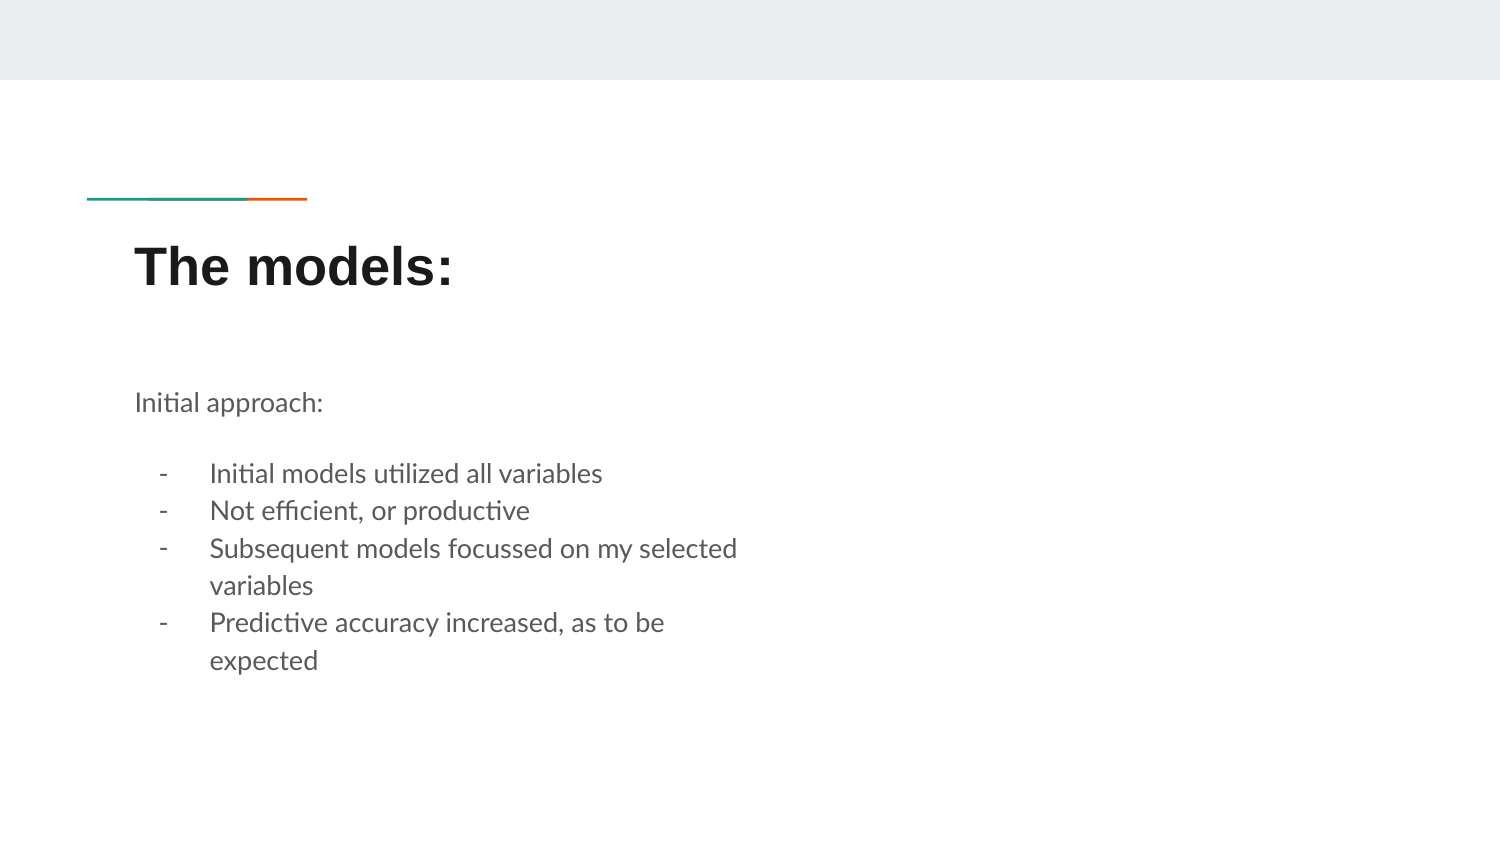

# The models:
Initial approach:
Initial models utilized all variables
Not efficient, or productive
Subsequent models focussed on my selected variables
Predictive accuracy increased, as to be expected